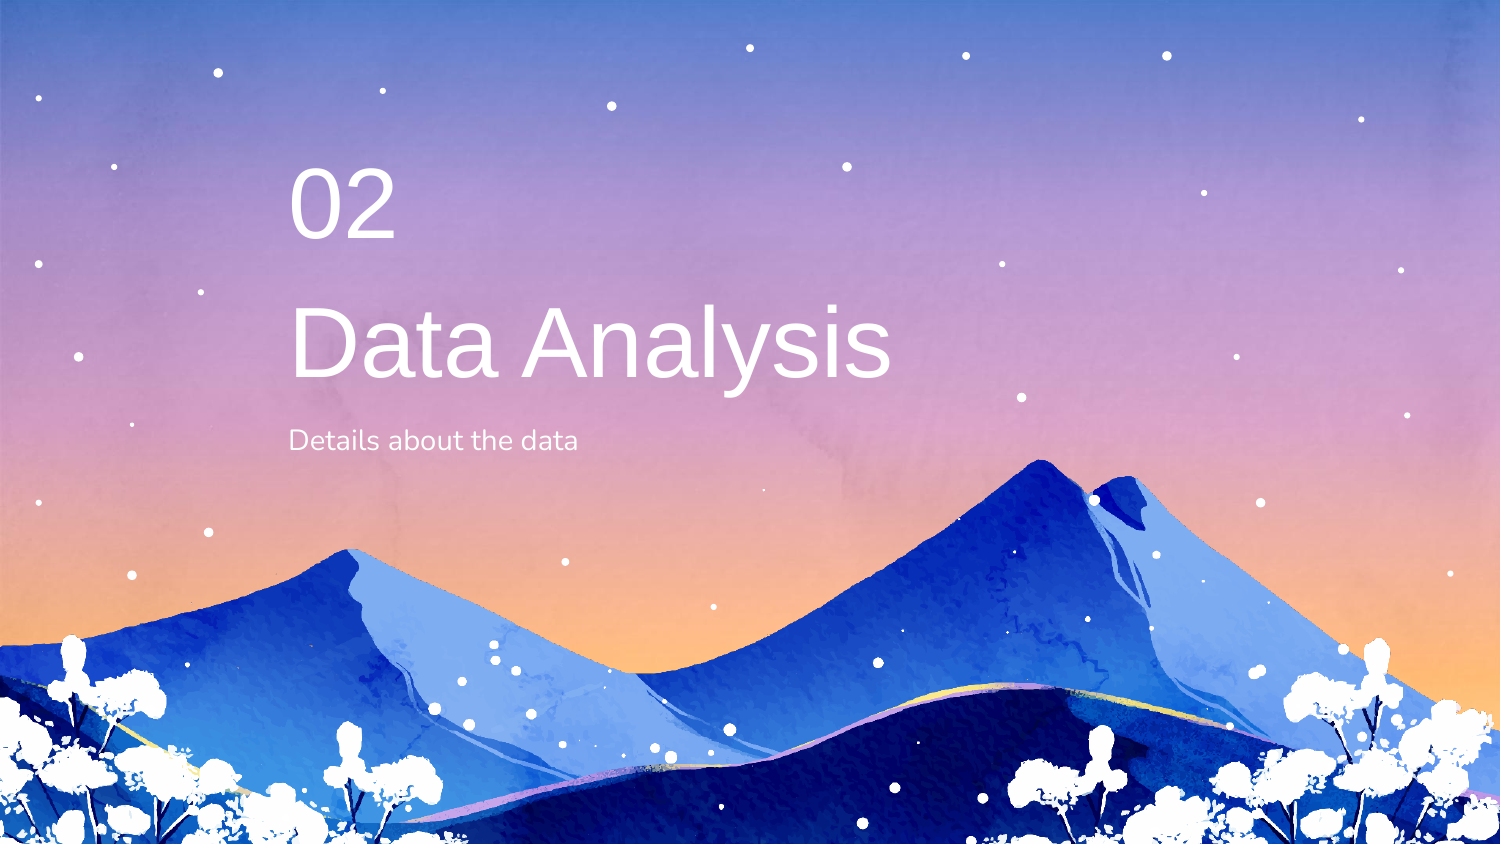

02
# Data Analysis
Details about the data